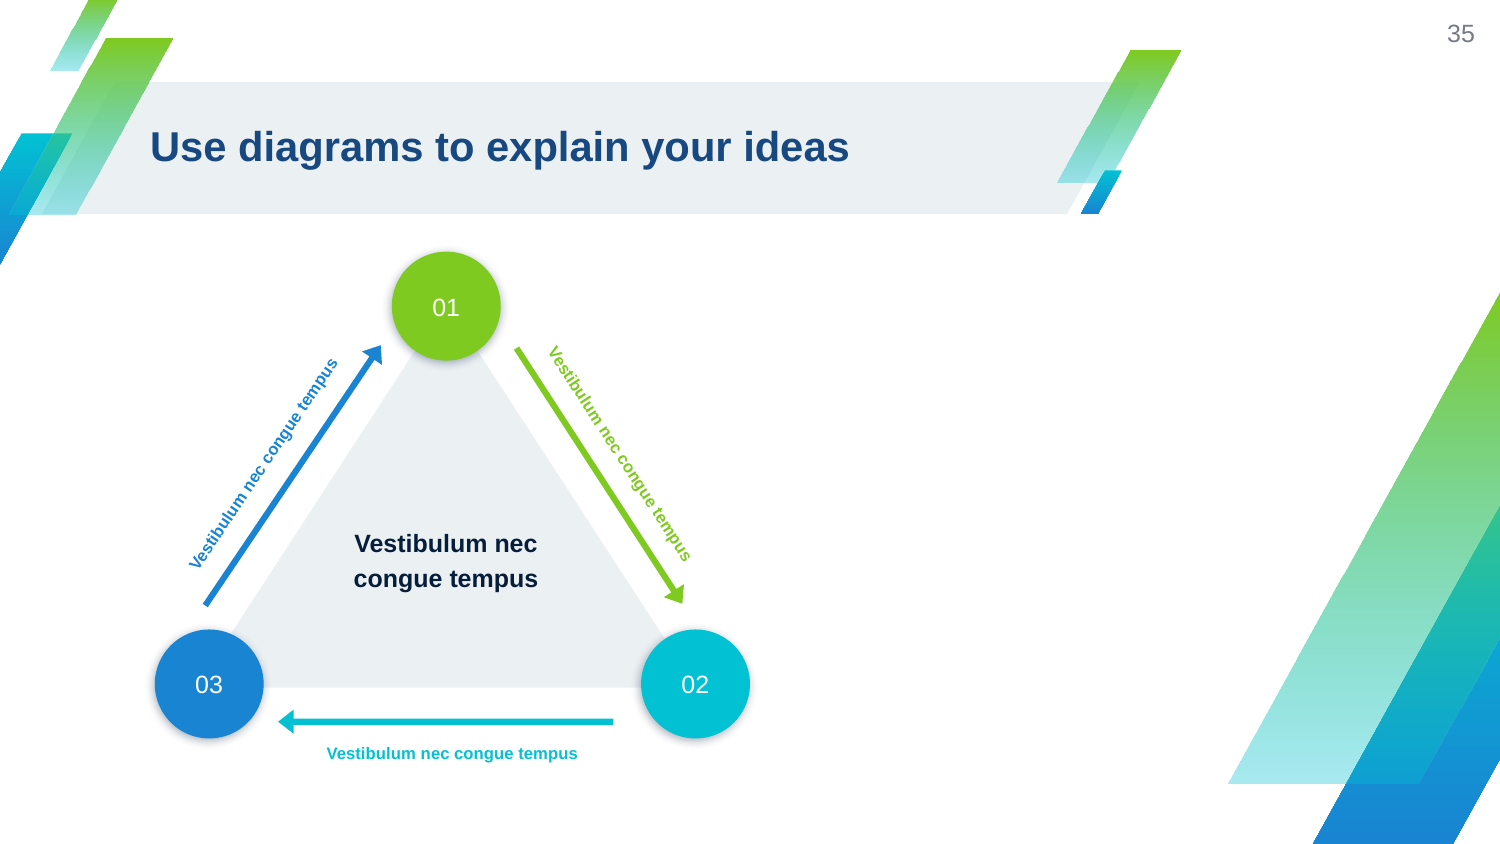

35
# Use diagrams to explain your ideas
01
Vestibulum nec congue tempus

Vestibulum nec congue tempus

03
Vestibulum nec congue tempus
02

Vestibulum nec congue tempus